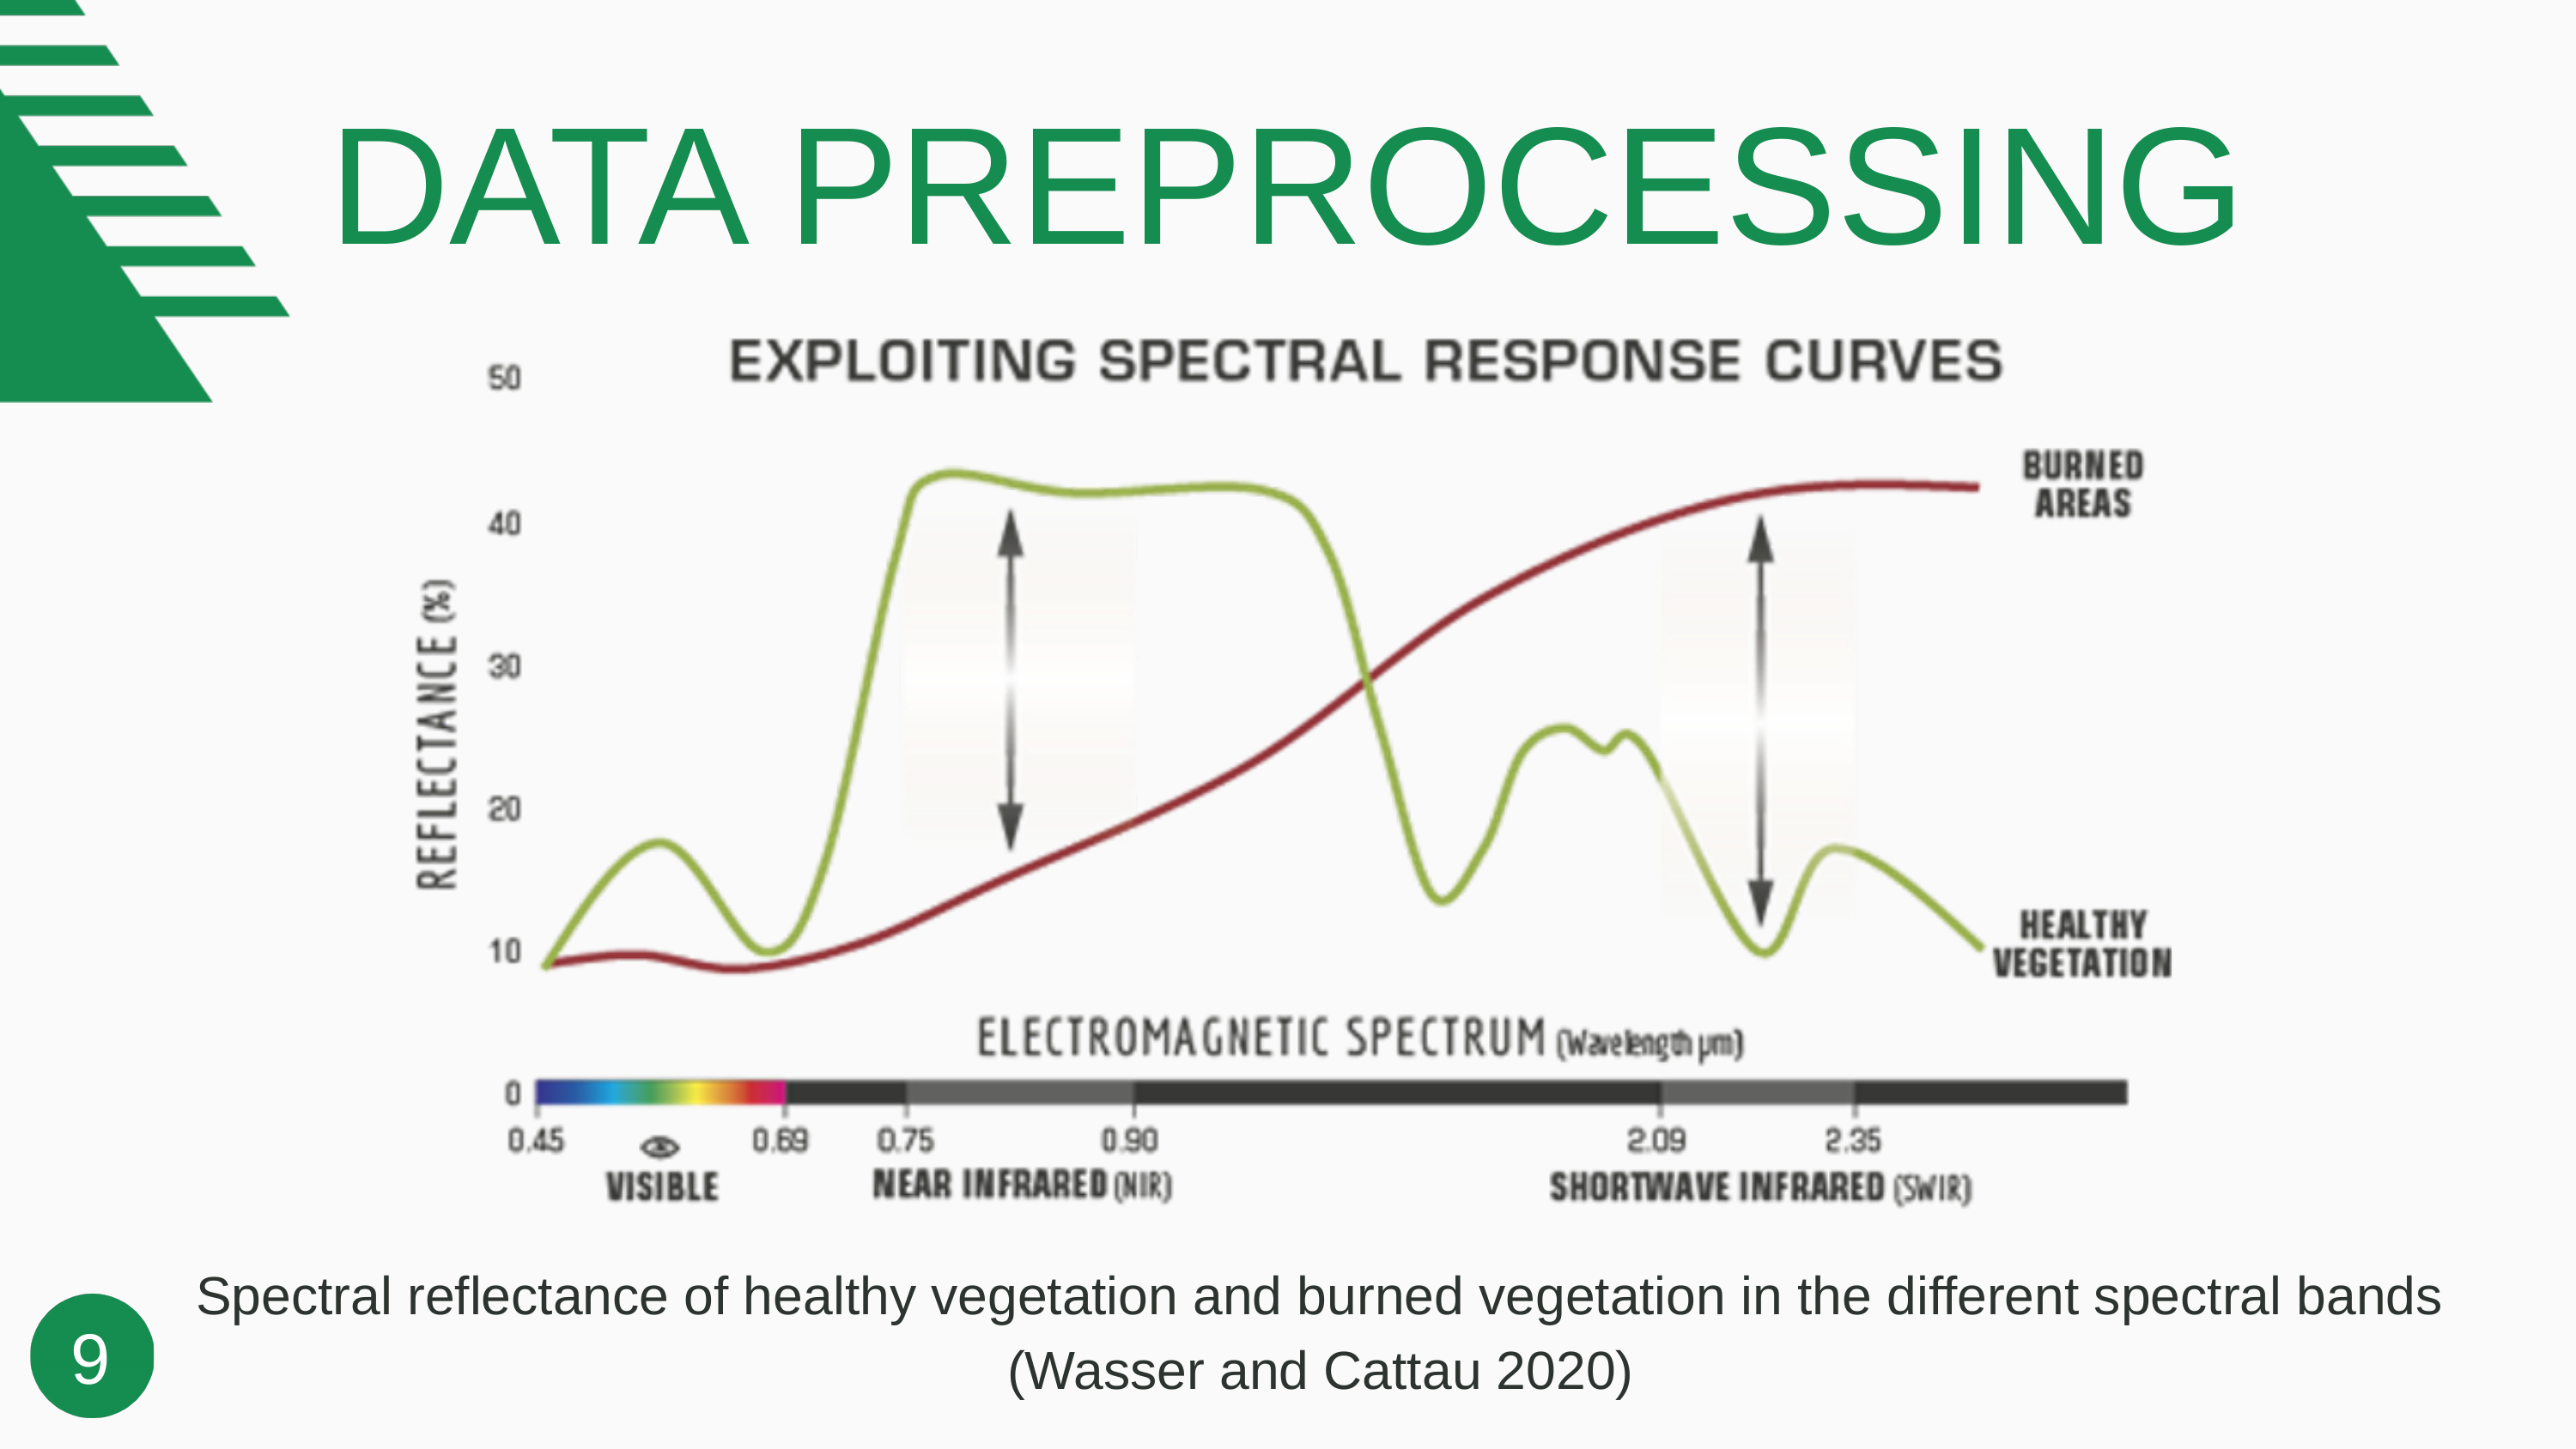

DATA PREPROCESSING

Spectral reflectance of healthy vegetation and burned vegetation in the different spectral bands (Wasser and Cattau 2020)

9